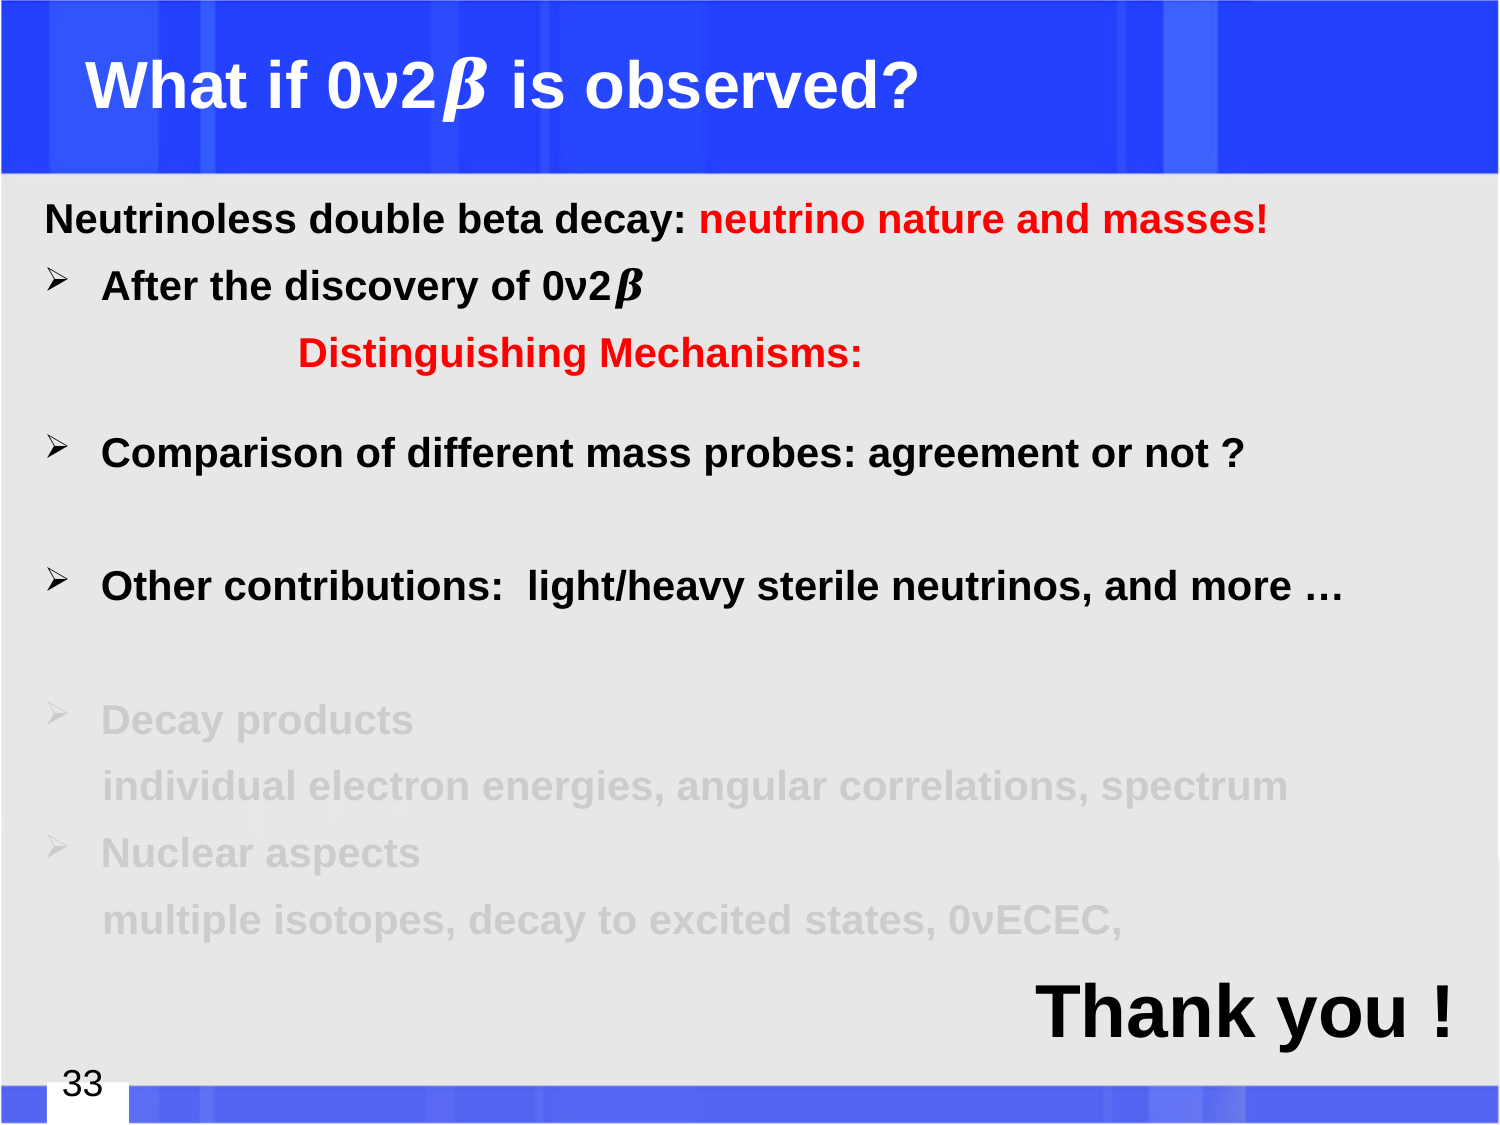

# What if 0ν2𝜷 is observed?
Neutrinoless double beta decay: neutrino nature and masses!
After the discovery of 0ν2𝜷
	         Distinguishing Mechanisms:

Comparison of different mass probes: agreement or not ?

Other contributions:  light/heavy sterile neutrinos, and more …

Decay products
     individual electron energies, angular correlations, spectrum
Nuclear aspects
     multiple isotopes, decay to excited states, 0νECEC,
Thank you !